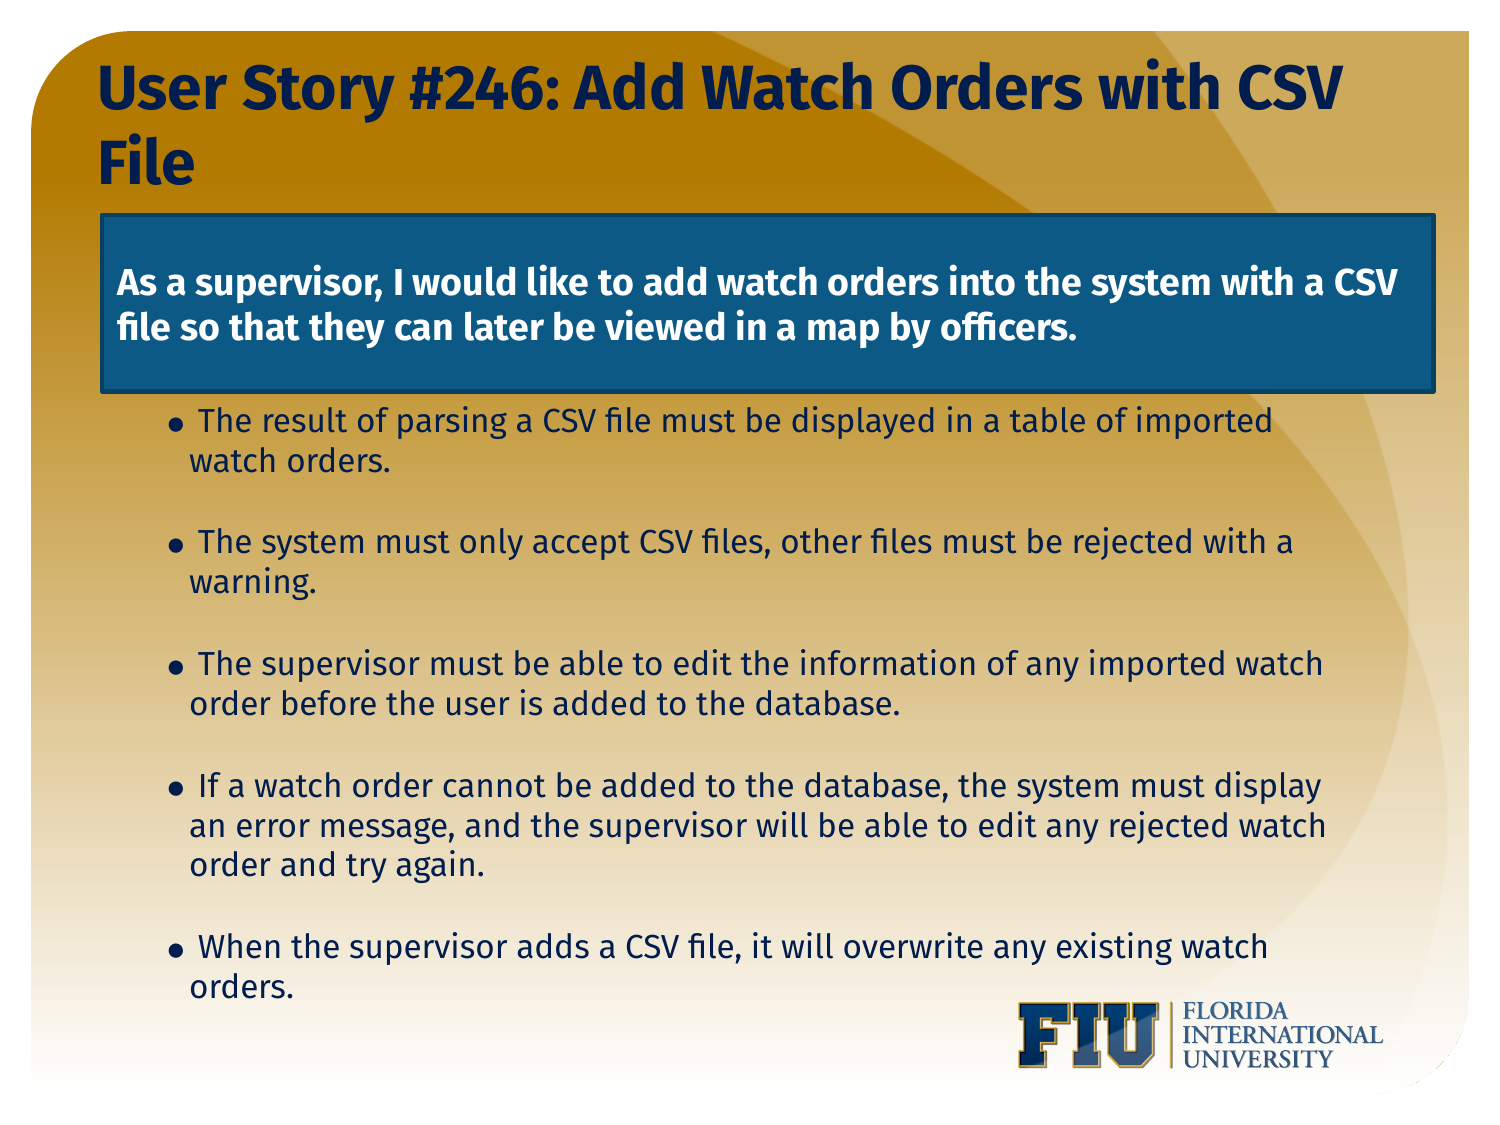

# User Story #246: Add Watch Orders with CSV File
As a supervisor, I would like to add watch orders into the system with a CSV file so that they can later be viewed in a map by officers.
 The result of parsing a CSV file must be displayed in a table of imported watch orders.
 The system must only accept CSV files, other files must be rejected with a warning.
 The supervisor must be able to edit the information of any imported watch order before the user is added to the database.
 If a watch order cannot be added to the database, the system must display an error message, and the supervisor will be able to edit any rejected watch order and try again.
 When the supervisor adds a CSV file, it will overwrite any existing watch orders.